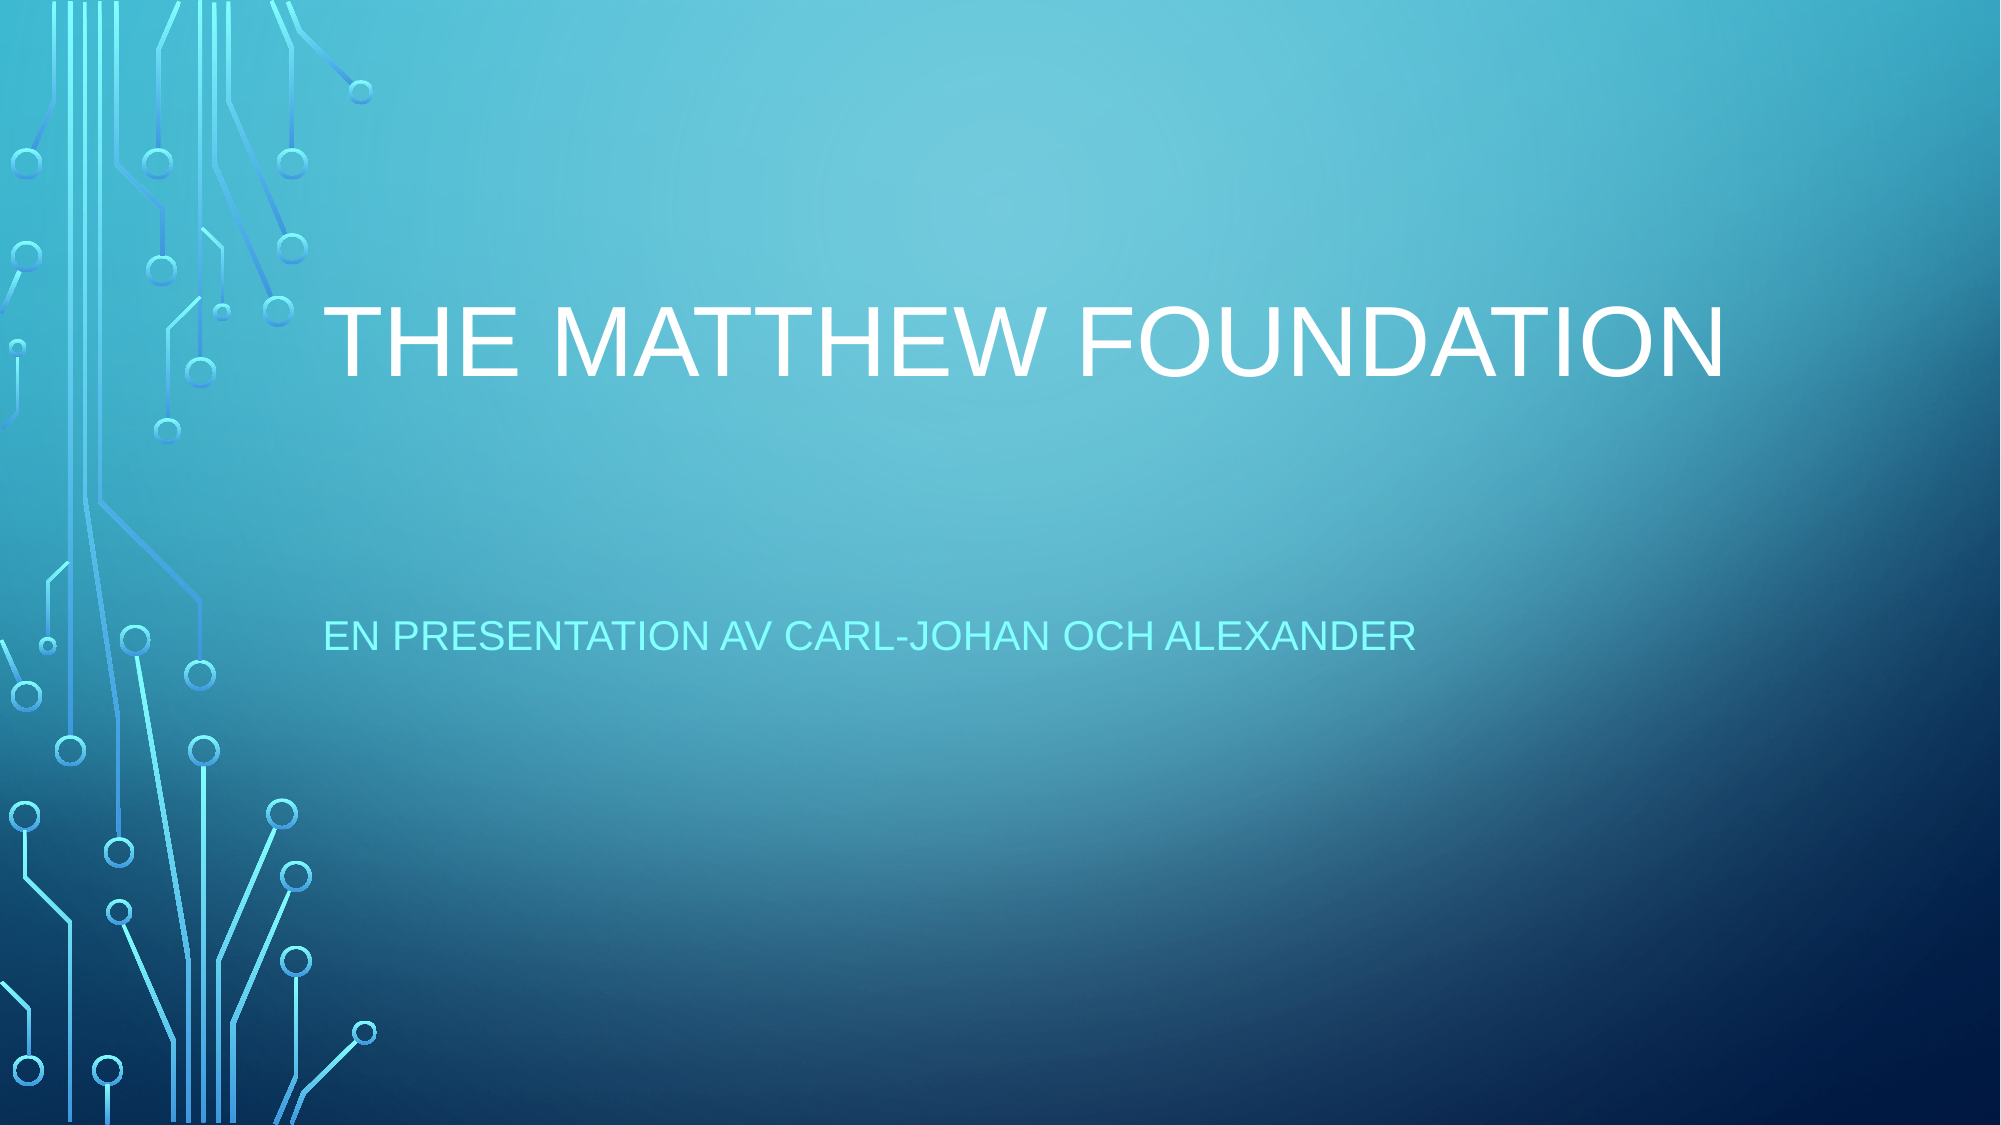

# The Matthew Foundation
En presentation av carl-johan och alexander